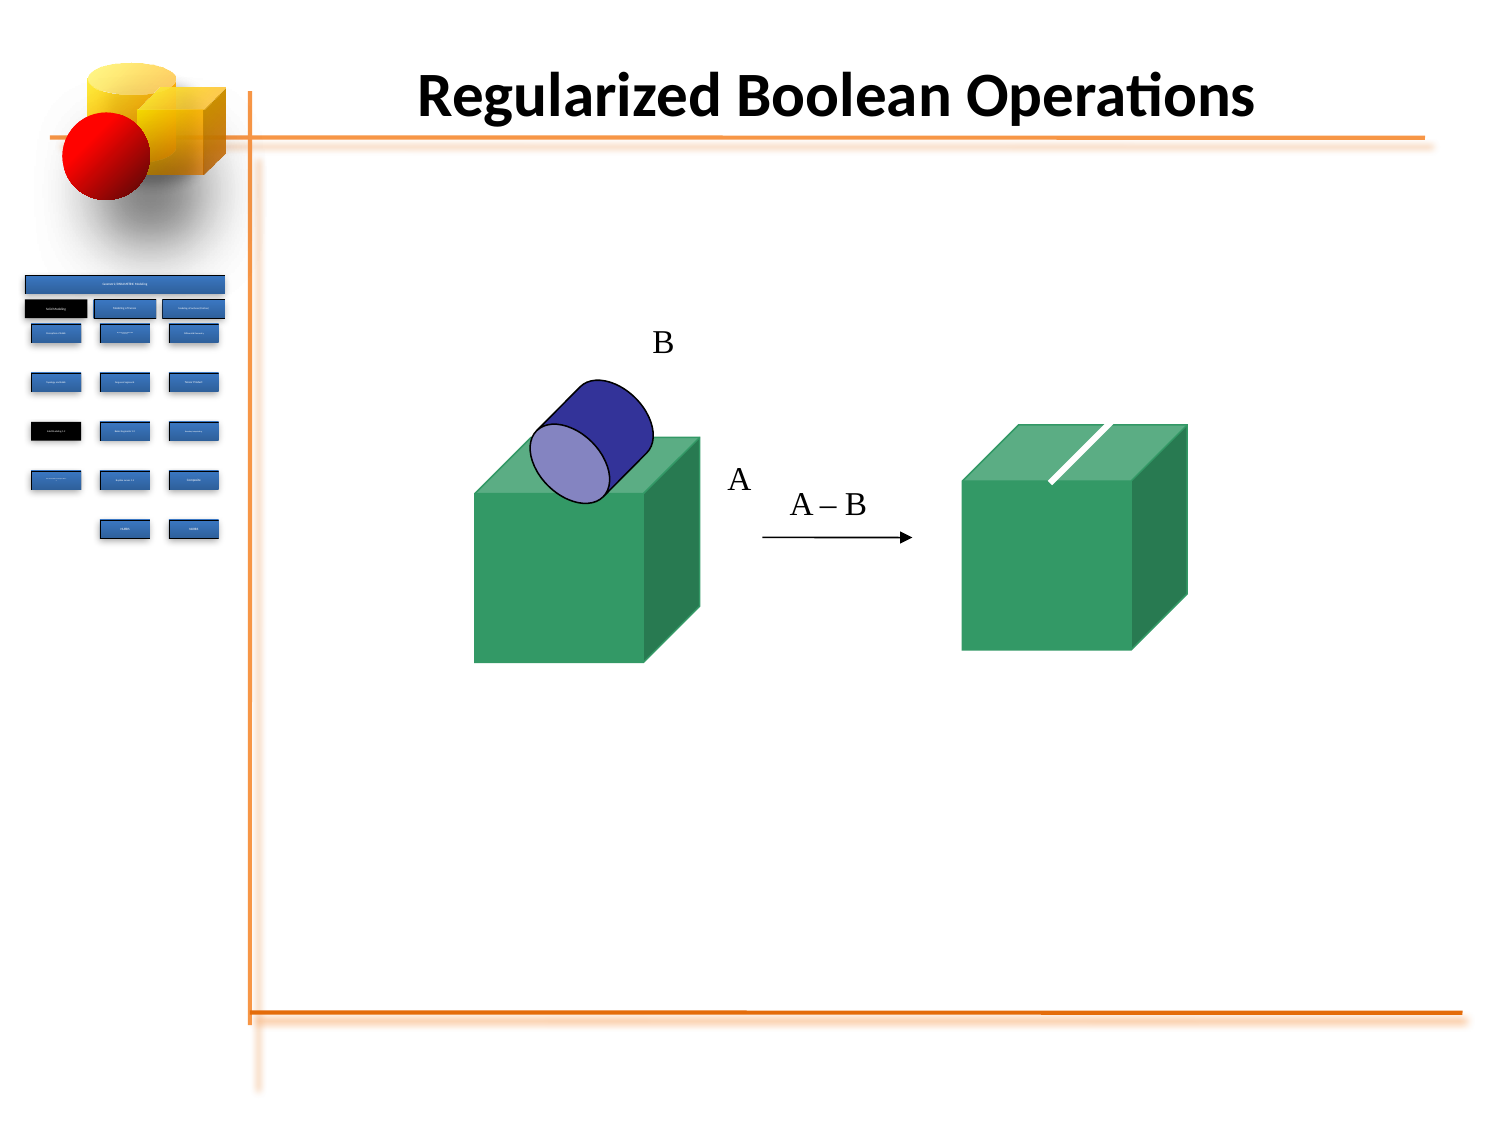

# Regularized Boolean Operations
Geometric/PARAMETRIC Modeling
Solid Modeling
Perception of Solids
Modeling of Curves
Modeling of Surfaces (Patches)
Topology and Solids
Solid Modeling 1-2
Transformations and Projections 1-2
Representation, Differential Geometry
Ferguson Segments
Bezier Segments 1-2
B-spline curves 1-5
NURBS
Differential Geometry
Tensor Product
Boundary Interpolating
Composite
NURBS
B

A
A – B